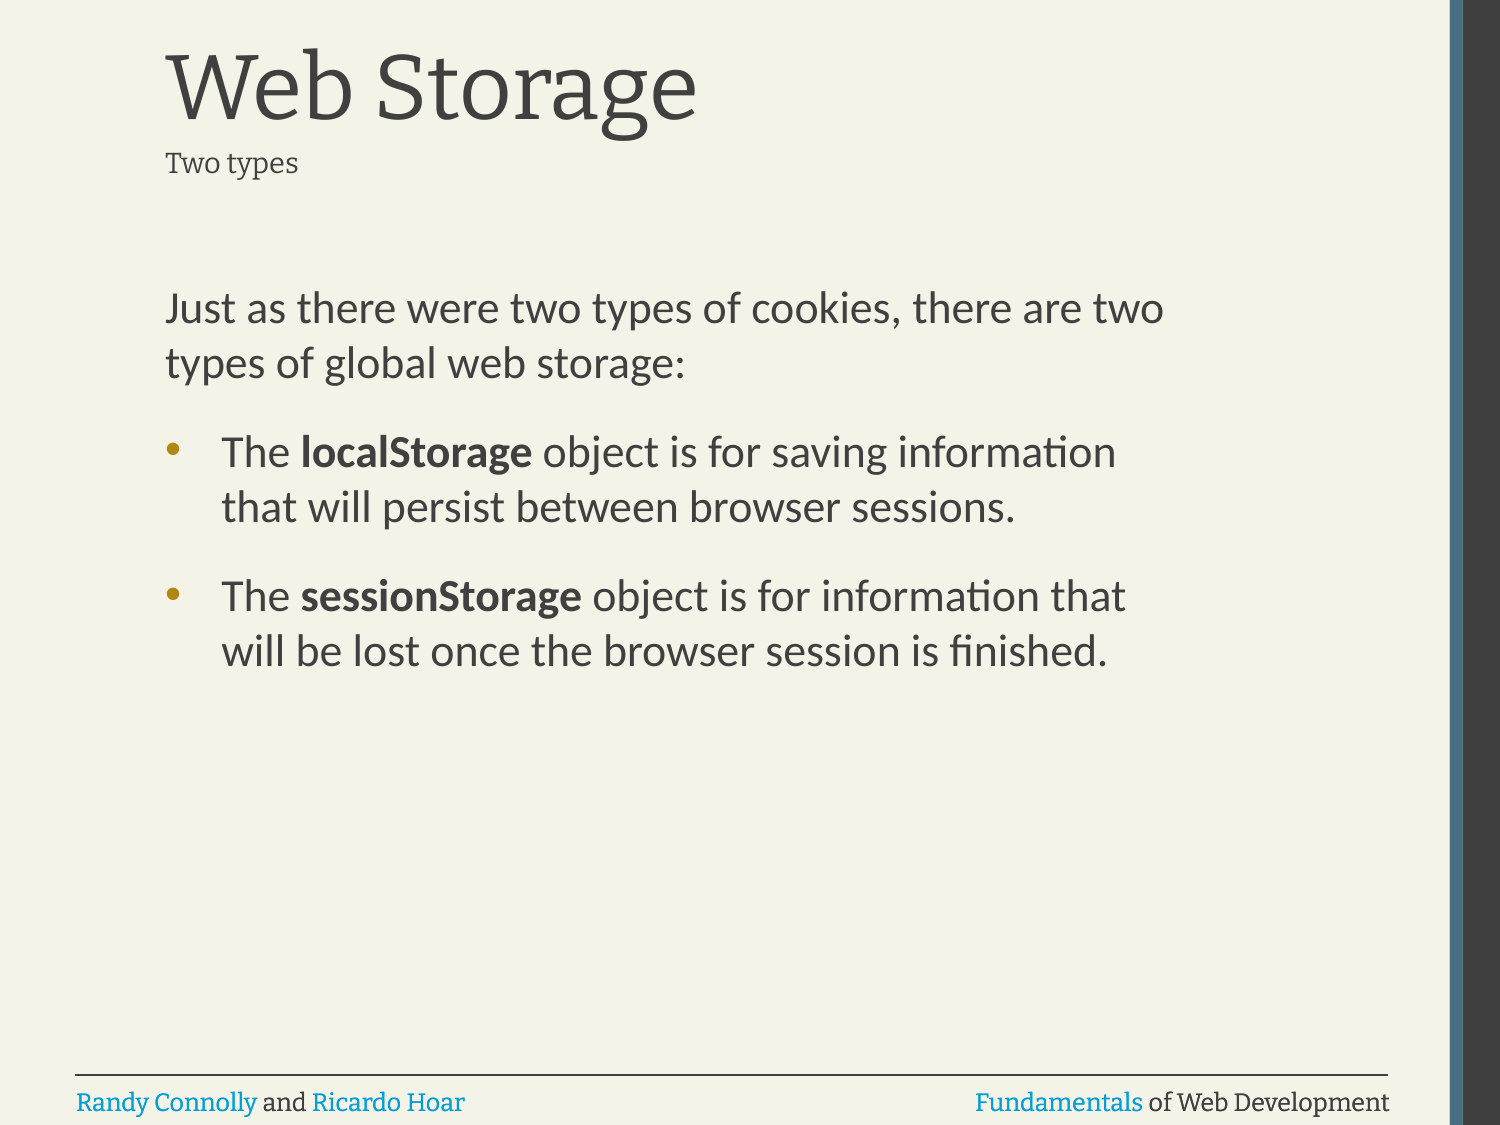

# Web Storage
Two types
Just as there were two types of cookies, there are two types of global web storage:
The localStorage object is for saving information that will persist between browser sessions.
The sessionStorage object is for information that will be lost once the browser session is finished.